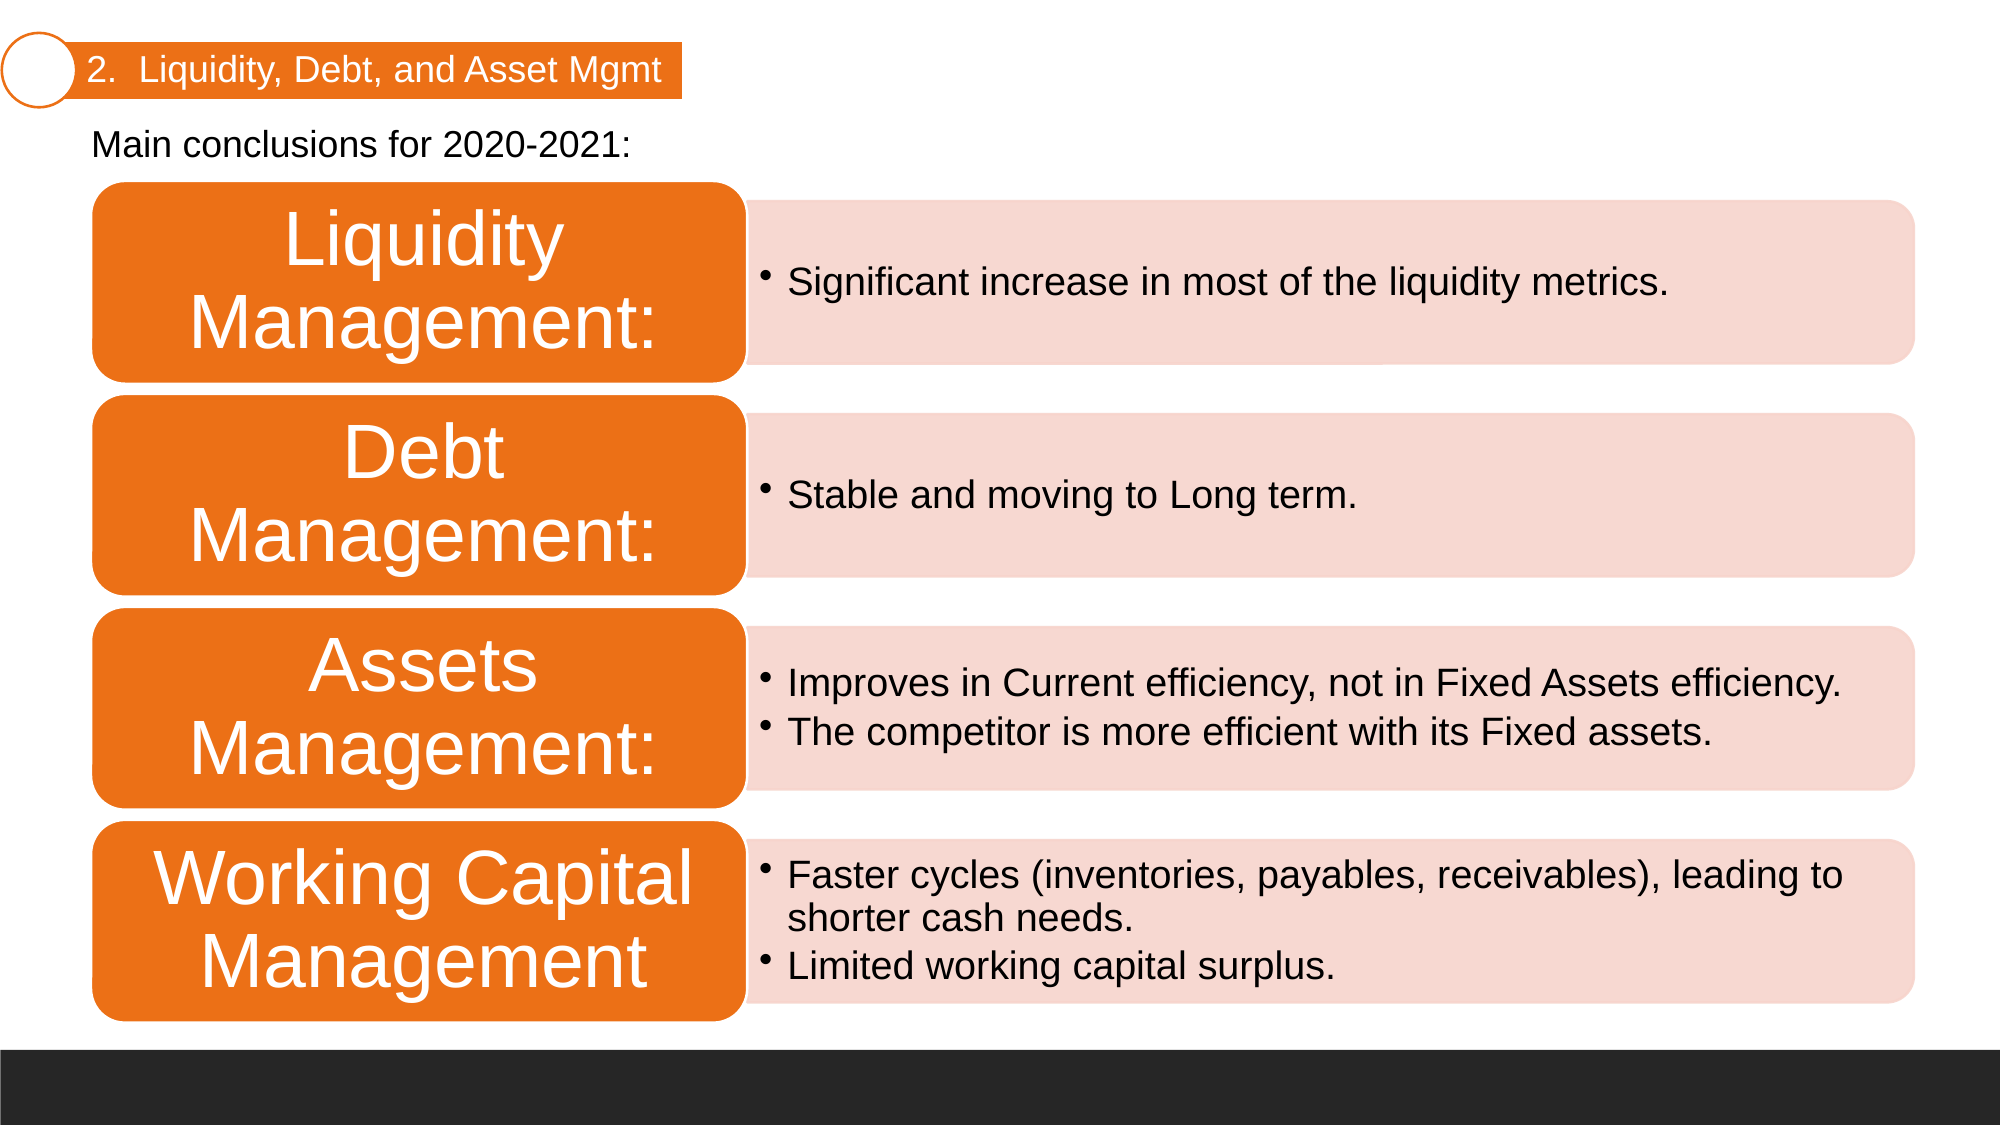

2.  Liquidity, Debt, and Asset Mgmt

1. Context and type of analyses
Main conclusions for 2020-2021:
Significant increase in most of the liquidity metrics.
Liquidity Management:
Stable and moving to Long term.
Debt Management:
Improves in Current efficiency, not in Fixed Assets efficiency.
The competitor is more efficient with its Fixed assets.
Assets Management:
Faster cycles (inventories, payables, receivables), leading to shorter cash needs.
Limited working capital surplus.
Working Capital Management

3. Return and Profitability

4. Notes and Auditor Reports